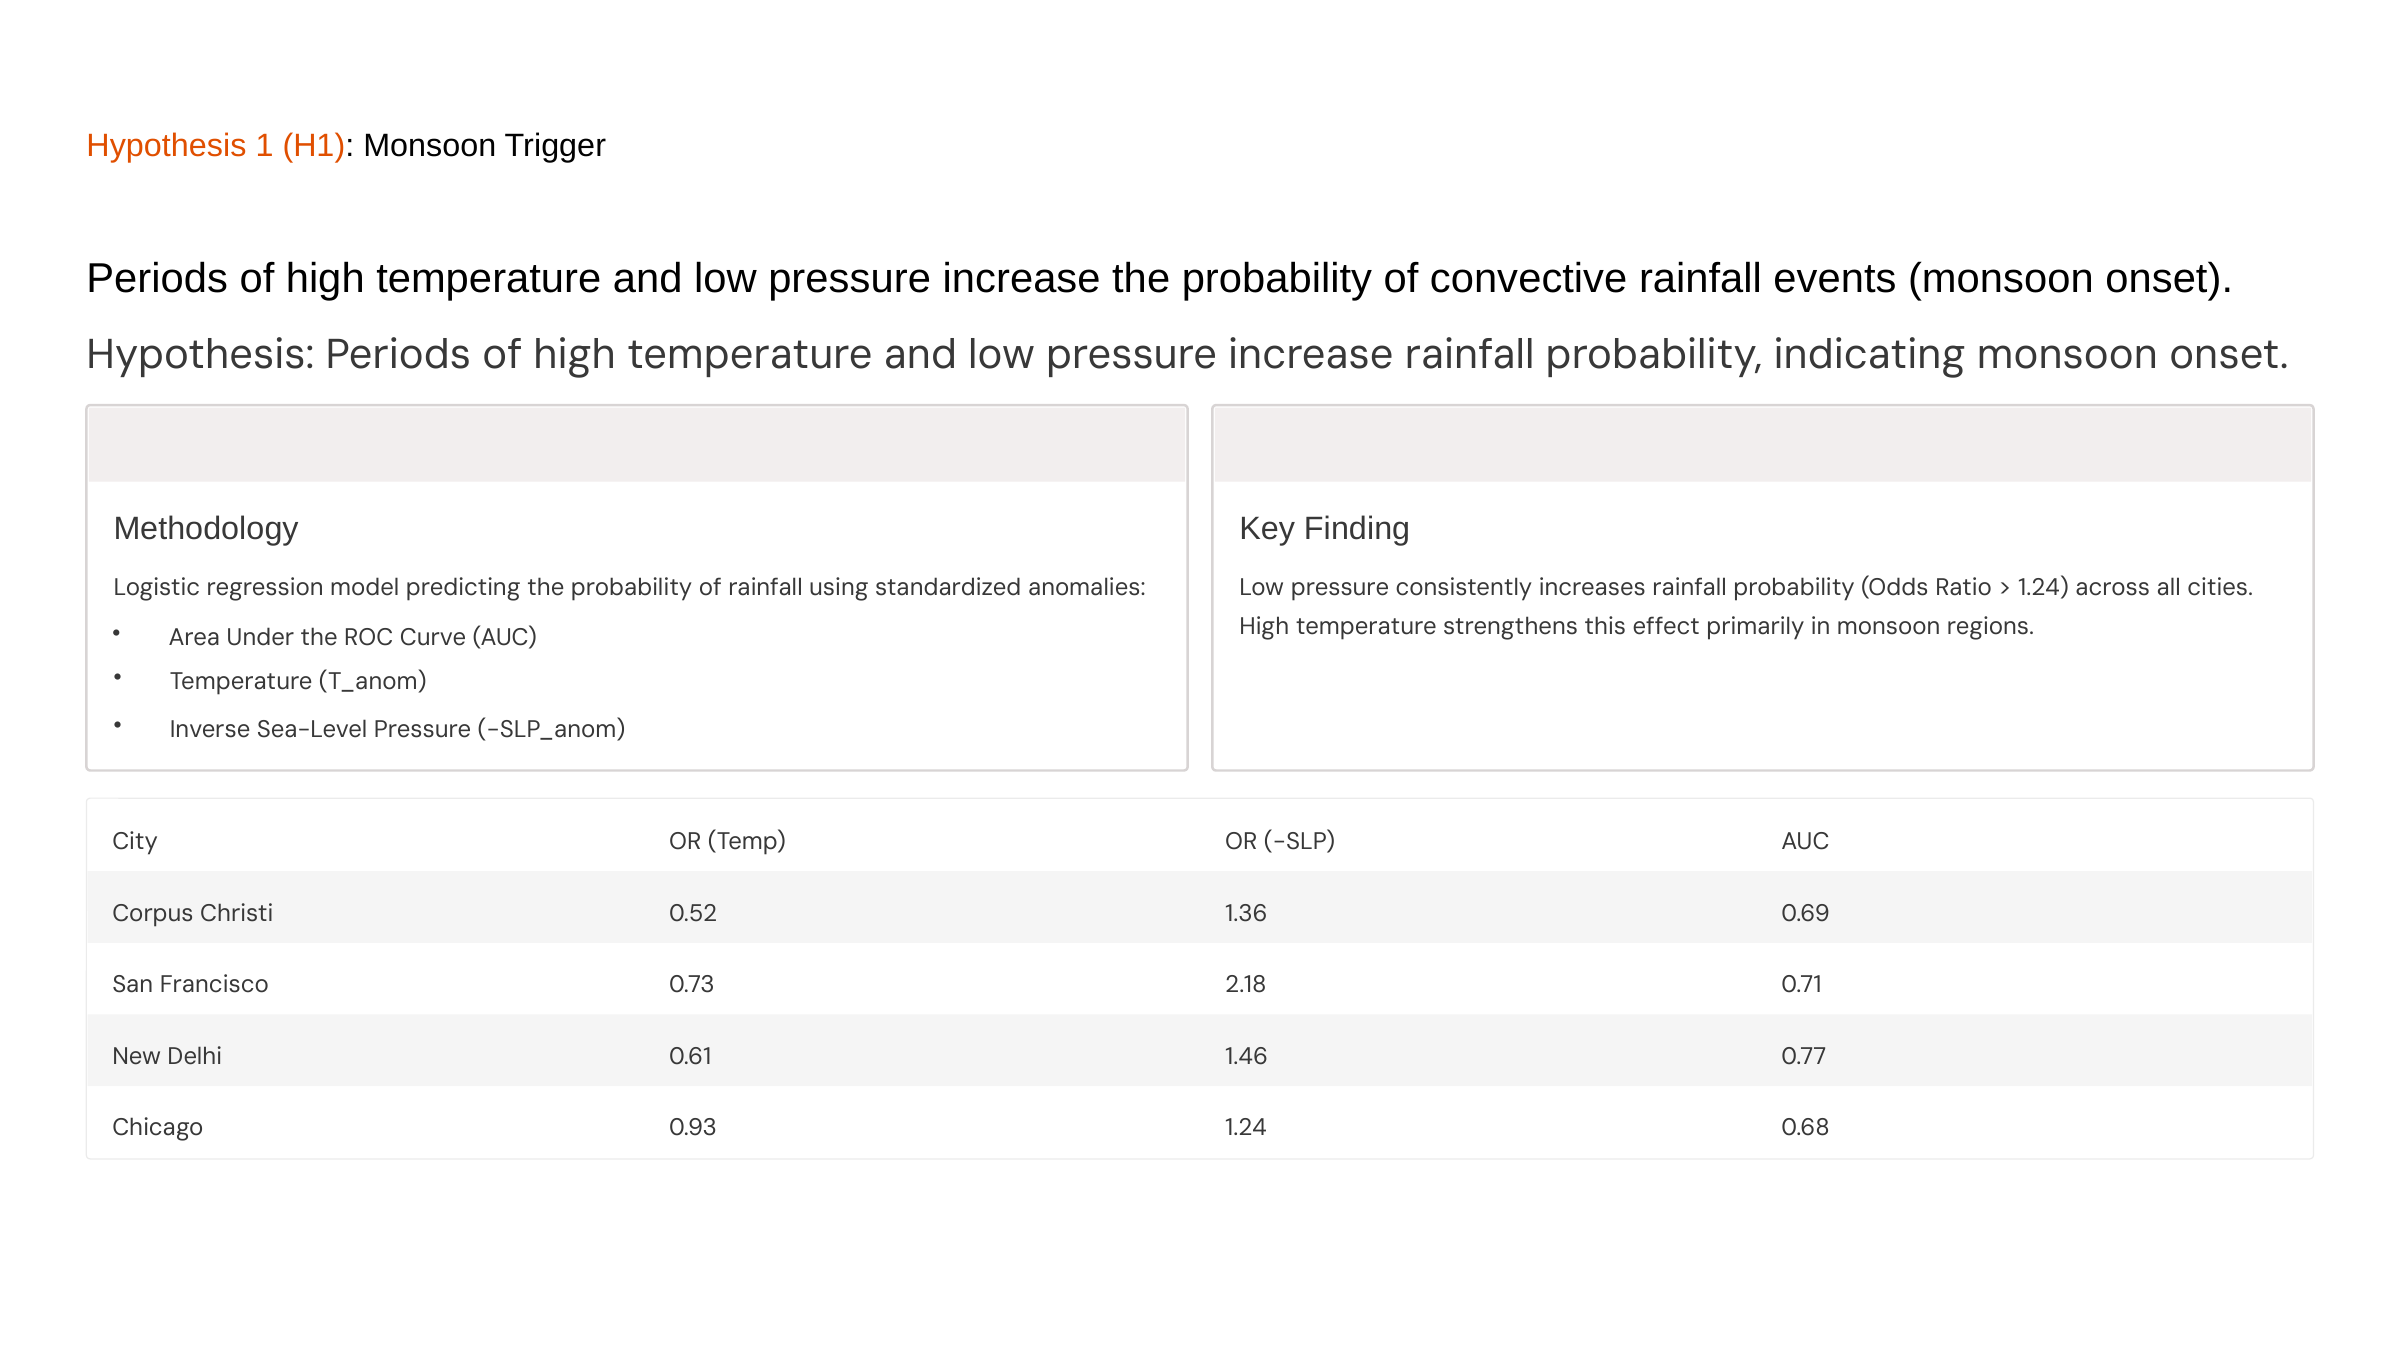

Hypothesis 1 (H1): Monsoon Trigger
Periods of high temperature and low pressure increase the probability of convective rainfall events (monsoon onset).
Hypothesis: Periods of high temperature and low pressure increase rainfall probability, indicating monsoon onset.

Methodology
Key Finding
Logistic regression model predicting the probability of rainfall using standardized anomalies:
Low pressure consistently increases rainfall probability (Odds Ratio > 1.24) across all cities. High temperature strengthens this effect primarily in monsoon regions.
Area Under the ROC Curve (AUC)
Temperature (T_anom)
Inverse Sea-Level Pressure (−SLP_anom)

City
OR (Temp)
OR (−SLP)
AUC

Corpus Christi
0.52
1.36
0.69

San Francisco
0.73
2.18
0.71

New Delhi
0.61
1.46
0.77

Chicago
0.93
1.24
0.68